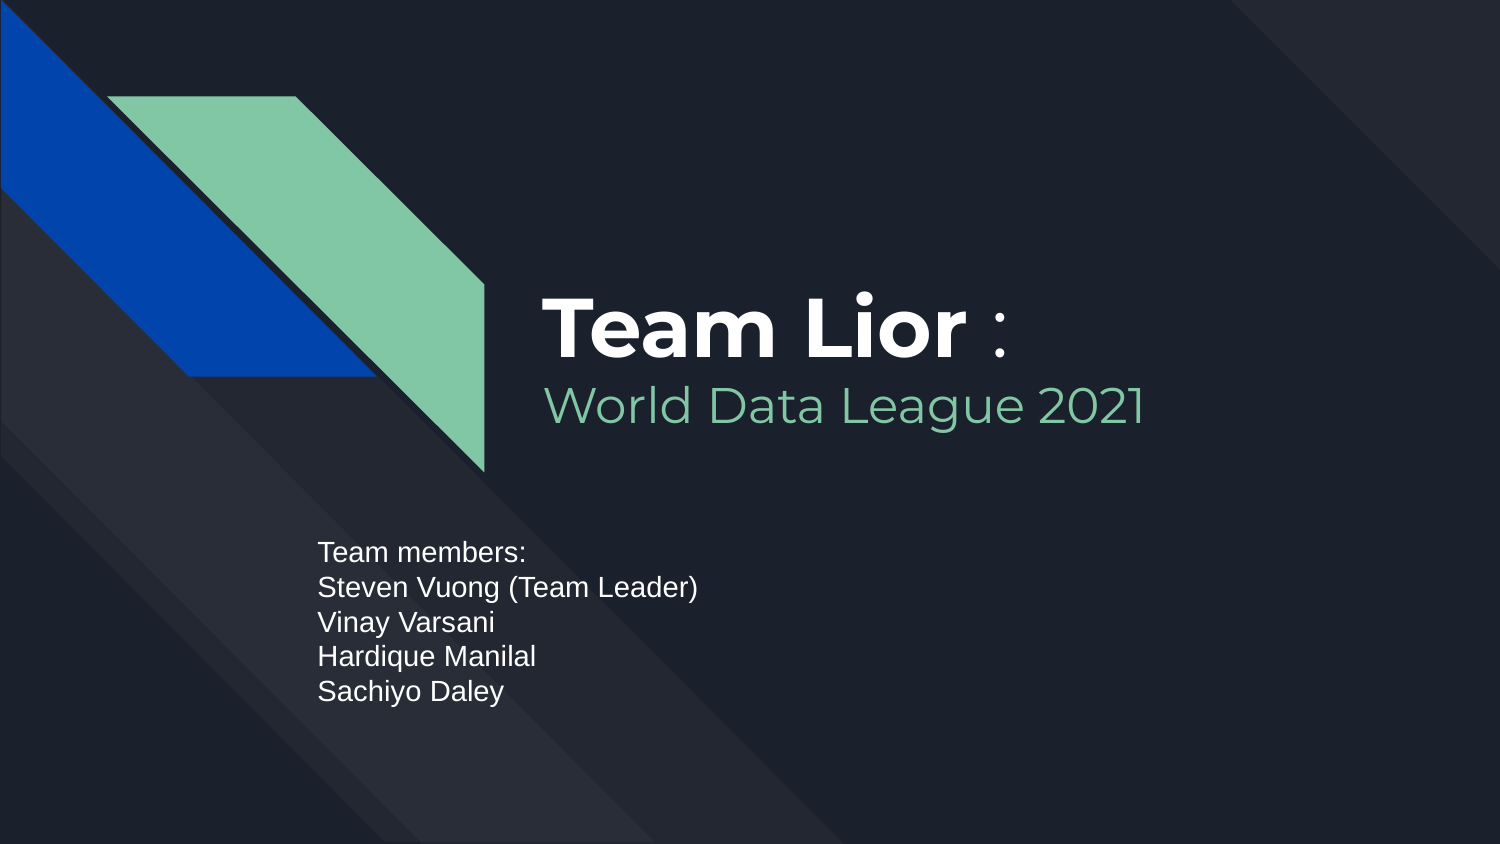

# Team Lior :
World Data League 2021

Team members:
Steven Vuong (Team Leader)
Vinay Varsani
Hardique Manilal
Sachiyo Daley